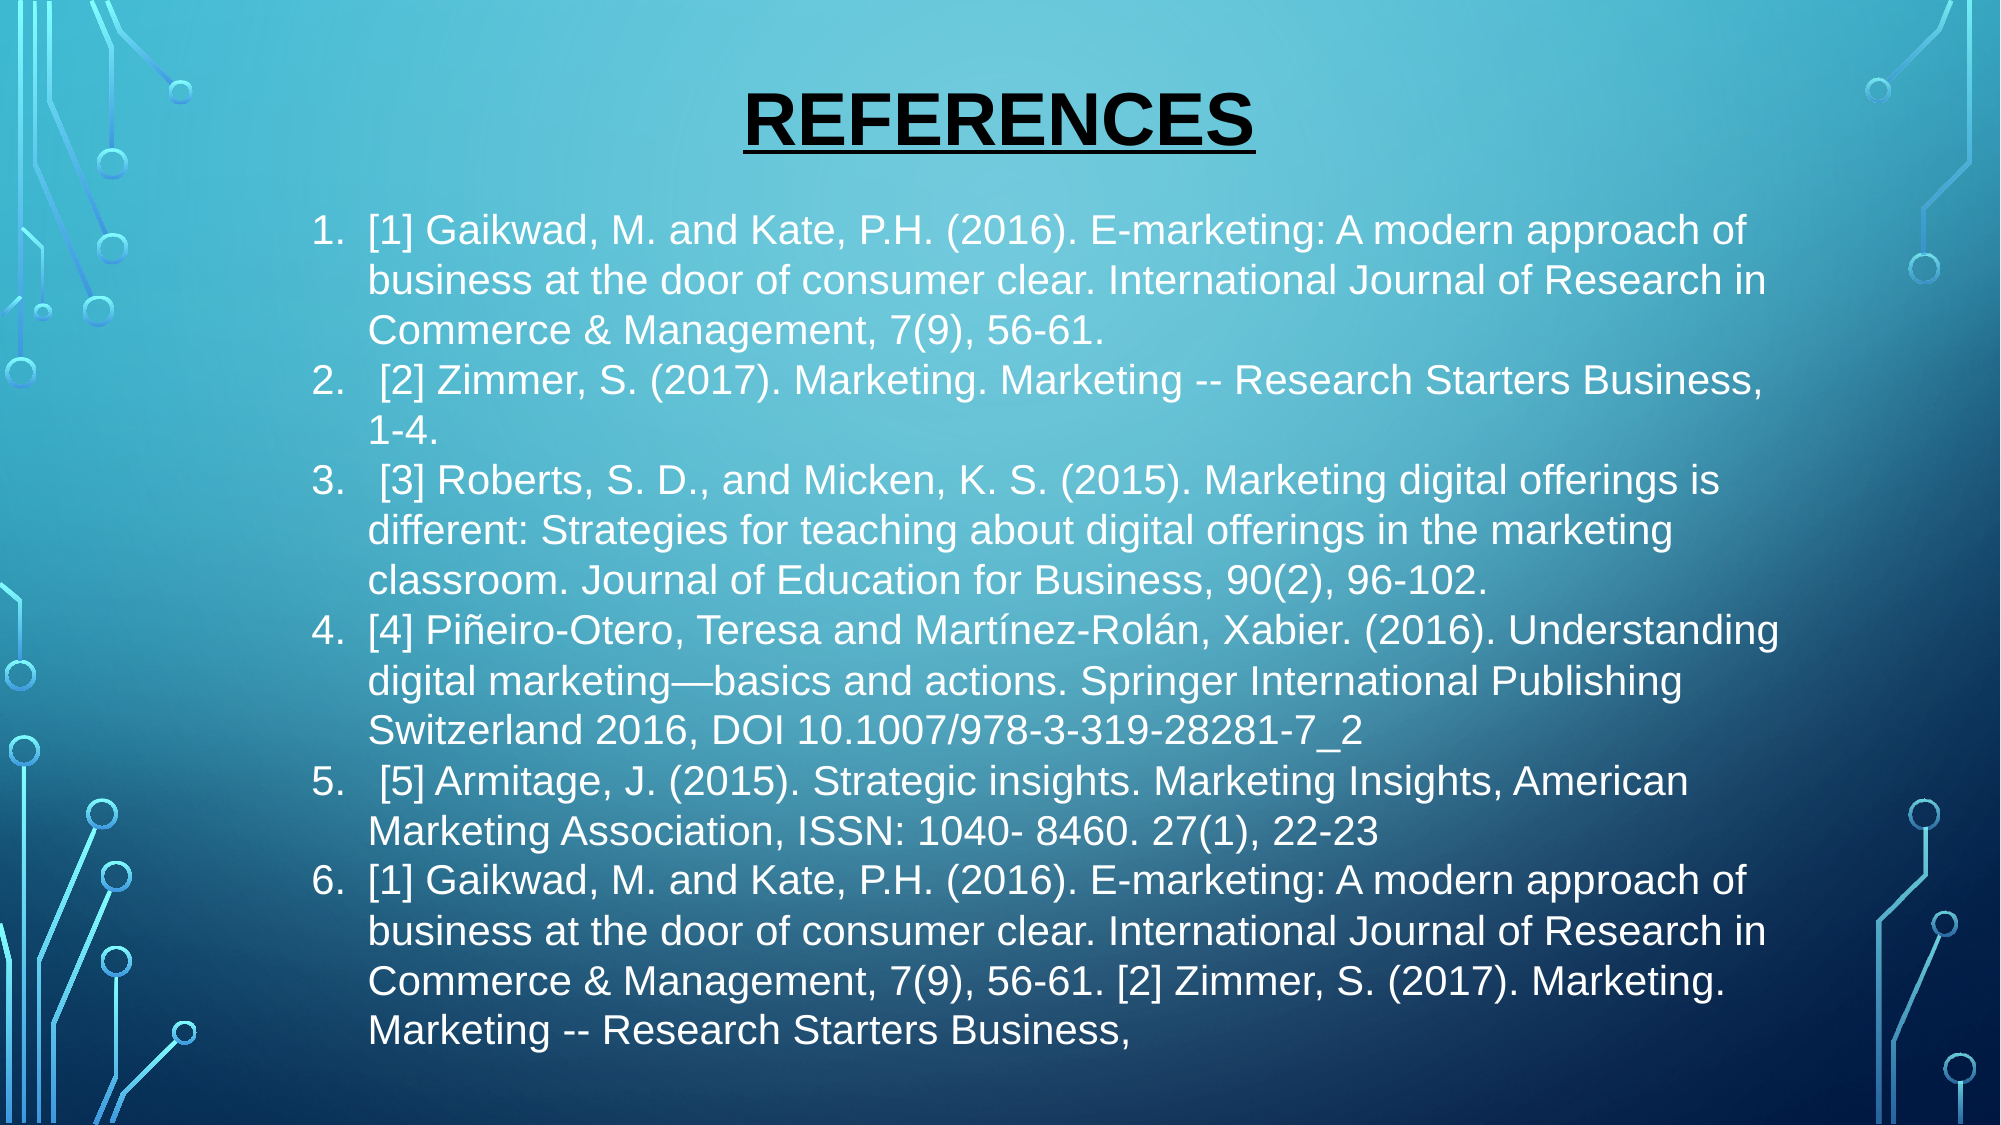

# REFERENCES
[1] Gaikwad, M. and Kate, P.H. (2016). E-marketing: A modern approach of business at the door of consumer clear. International Journal of Research in Commerce & Management, 7(9), 56-61.
 [2] Zimmer, S. (2017). Marketing. Marketing -- Research Starters Business, 1-4.
 [3] Roberts, S. D., and Micken, K. S. (2015). Marketing digital offerings is different: Strategies for teaching about digital offerings in the marketing classroom. Journal of Education for Business, 90(2), 96-102.
[4] Piñeiro-Otero, Teresa and Martínez-Rolán, Xabier. (2016). Understanding digital marketing—basics and actions. Springer International Publishing Switzerland 2016, DOI 10.1007/978-3-319-28281-7_2
 [5] Armitage, J. (2015). Strategic insights. Marketing Insights, American Marketing Association, ISSN: 1040- 8460. 27(1), 22-23
[1] Gaikwad, M. and Kate, P.H. (2016). E-marketing: A modern approach of business at the door of consumer clear. International Journal of Research in Commerce & Management, 7(9), 56-61. [2] Zimmer, S. (2017). Marketing. Marketing -- Research Starters Business,